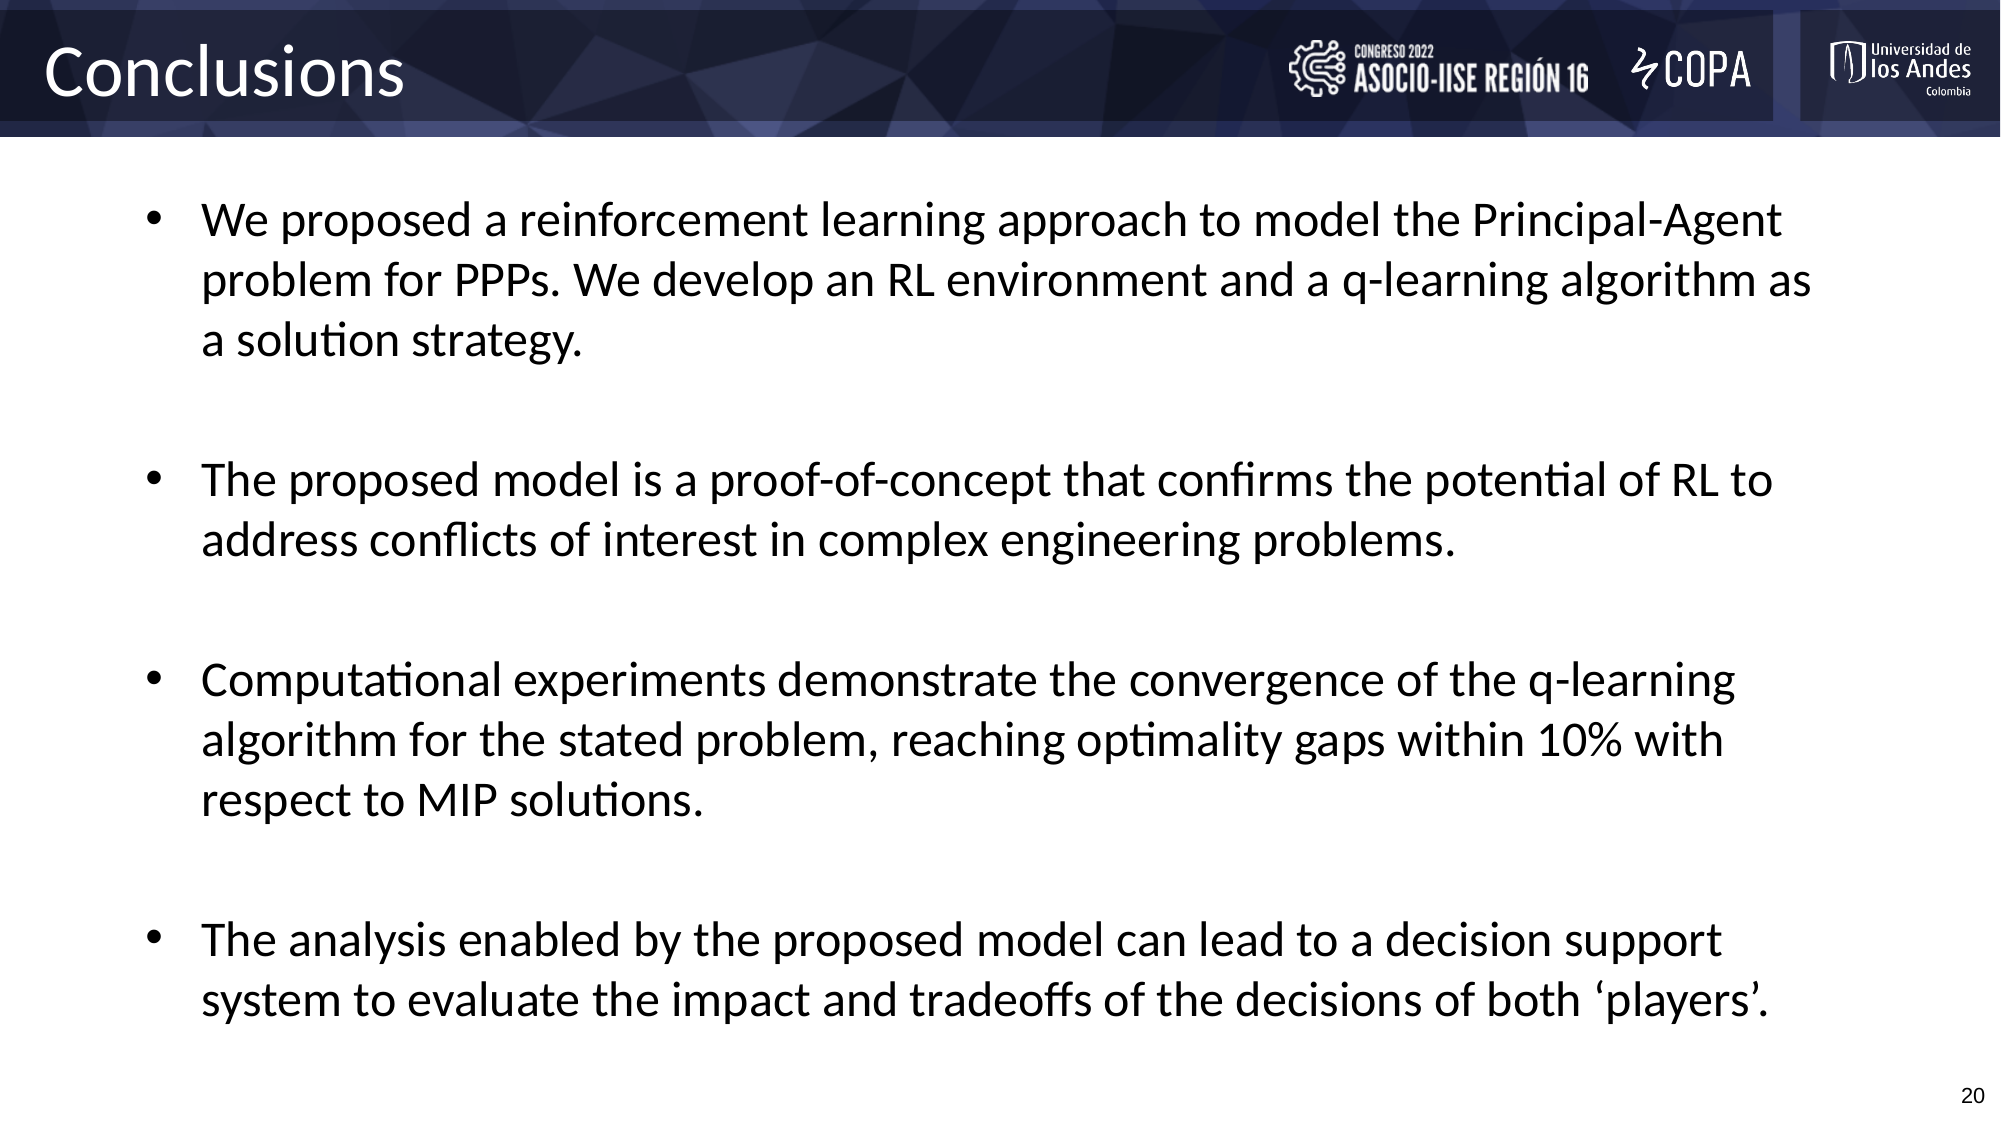

# Conclusions
We proposed a reinforcement learning approach to model the Principal-Agent problem for PPPs. We develop an RL environment and a q-learning algorithm as a solution strategy.

The proposed model is a proof-of-concept that confirms the potential of RL to address conflicts of interest in complex engineering problems.

Computational experiments demonstrate the convergence of the q-learning algorithm for the stated problem, reaching optimality gaps within 10% with respect to MIP solutions.

The analysis enabled by the proposed model can lead to a decision support system to evaluate the impact and tradeoffs of the decisions of both ‘players’.
20